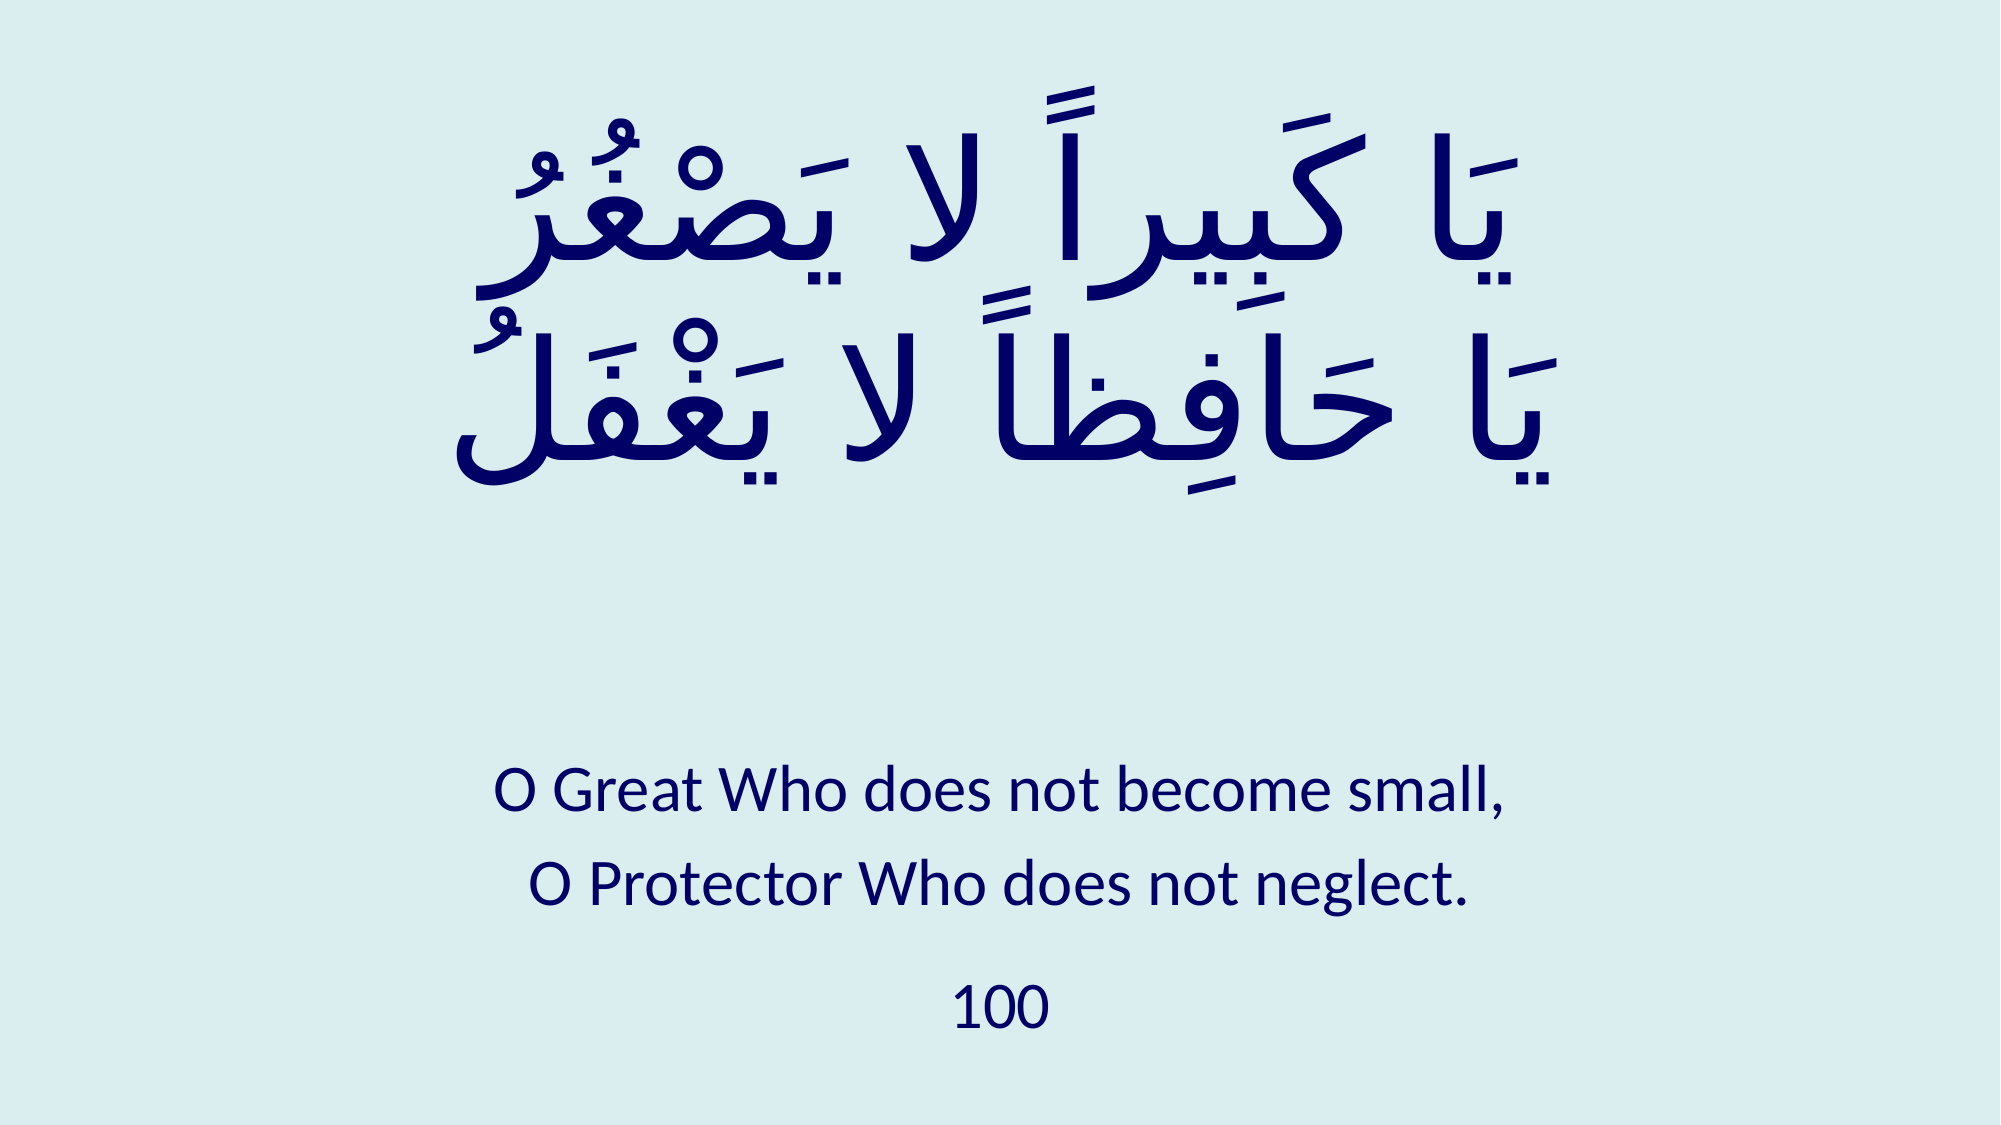

# يَا كَبِيراً لا يَصْغُرُ يَا حَافِظاً لا يَغْفَلُ
O Great Who does not become small,
O Protector Who does not neglect.
100